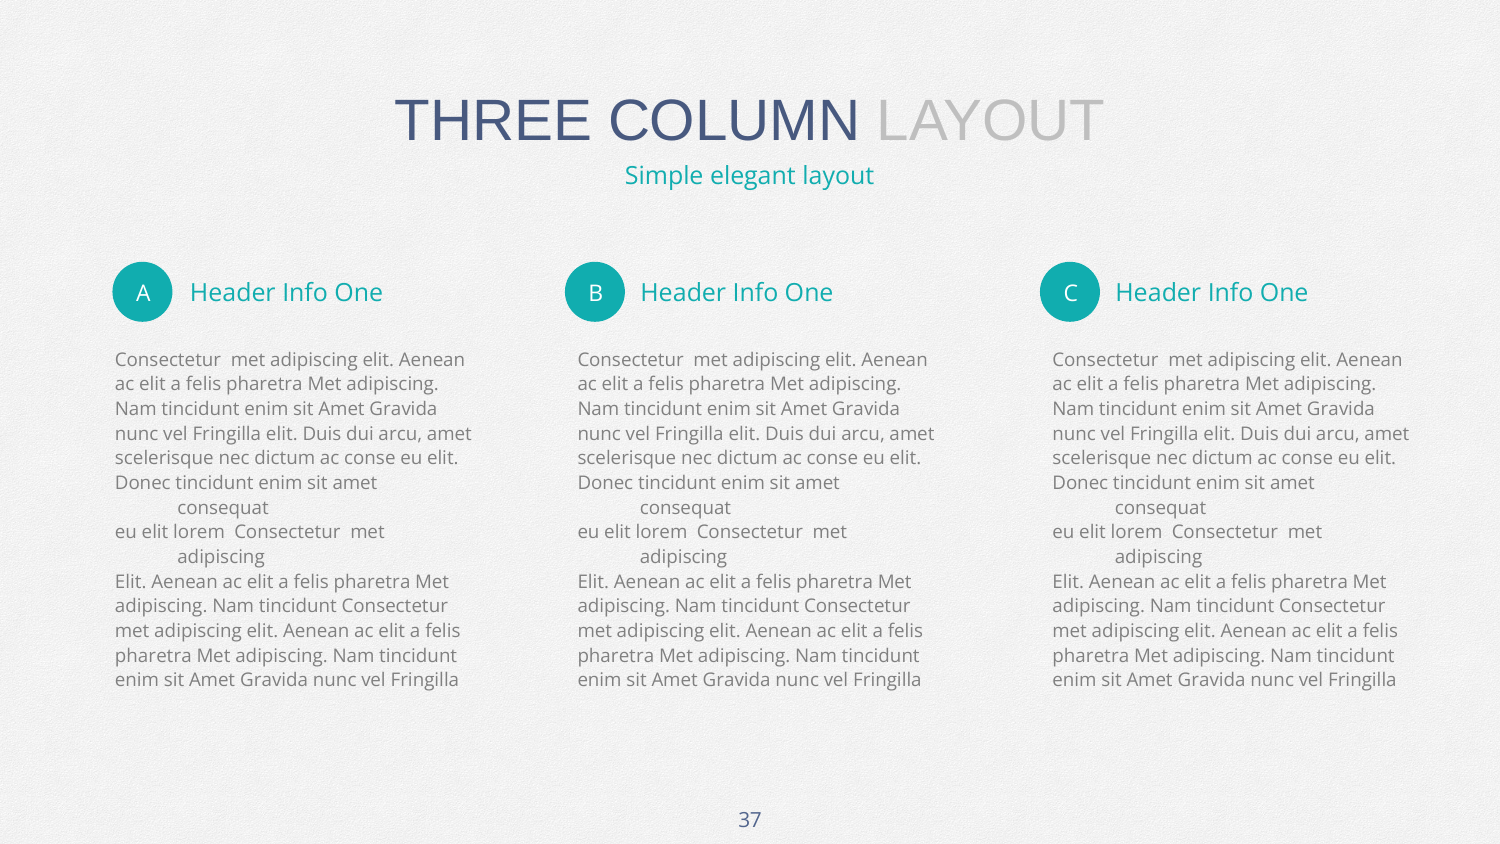

# THREE COLUMN LAYOUT
Simple elegant layout

Header Info One
Header Info One
Header Info One
B
C
A
Consectetur  met adipiscing elit. Aenean
ac elit a felis pharetra Met adipiscing.
Nam tincidunt enim sit Amet Gravida
nunc vel Fringilla elit. Duis dui arcu, amet
scelerisque nec dictum ac conse eu elit.
Donec tincidunt enim sit amet consequat
eu elit lorem  Consectetur  met adipiscing
Elit. Aenean ac elit a felis pharetra Met
adipiscing. Nam tincidunt Consectetur
met adipiscing elit. Aenean ac elit a felis
pharetra Met adipiscing. Nam tincidunt
enim sit Amet Gravida nunc vel Fringilla

Consectetur  met adipiscing elit. Aenean
ac elit a felis pharetra Met adipiscing.
Nam tincidunt enim sit Amet Gravida
nunc vel Fringilla elit. Duis dui arcu, amet
scelerisque nec dictum ac conse eu elit.
Donec tincidunt enim sit amet consequat
eu elit lorem  Consectetur  met adipiscing
Elit. Aenean ac elit a felis pharetra Met
adipiscing. Nam tincidunt Consectetur
met adipiscing elit. Aenean ac elit a felis
pharetra Met adipiscing. Nam tincidunt
enim sit Amet Gravida nunc vel Fringilla

Consectetur  met adipiscing elit. Aenean
ac elit a felis pharetra Met adipiscing.
Nam tincidunt enim sit Amet Gravida
nunc vel Fringilla elit. Duis dui arcu, amet
scelerisque nec dictum ac conse eu elit.
Donec tincidunt enim sit amet consequat
eu elit lorem  Consectetur  met adipiscing
Elit. Aenean ac elit a felis pharetra Met
adipiscing. Nam tincidunt Consectetur
met adipiscing elit. Aenean ac elit a felis
pharetra Met adipiscing. Nam tincidunt
enim sit Amet Gravida nunc vel Fringilla

37